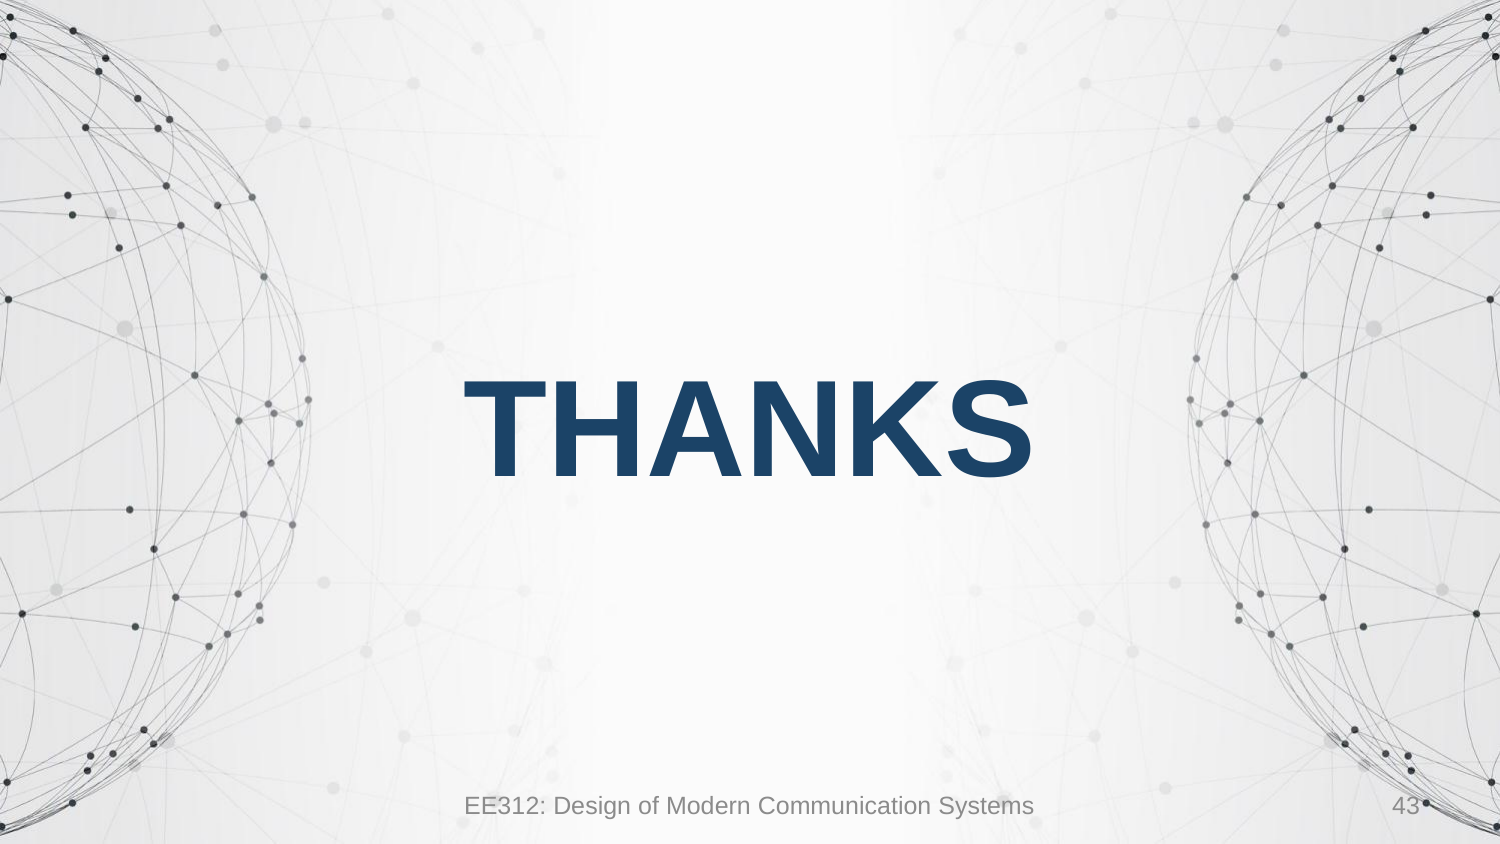

THANKS
EE312: Design of Modern Communication Systems
43